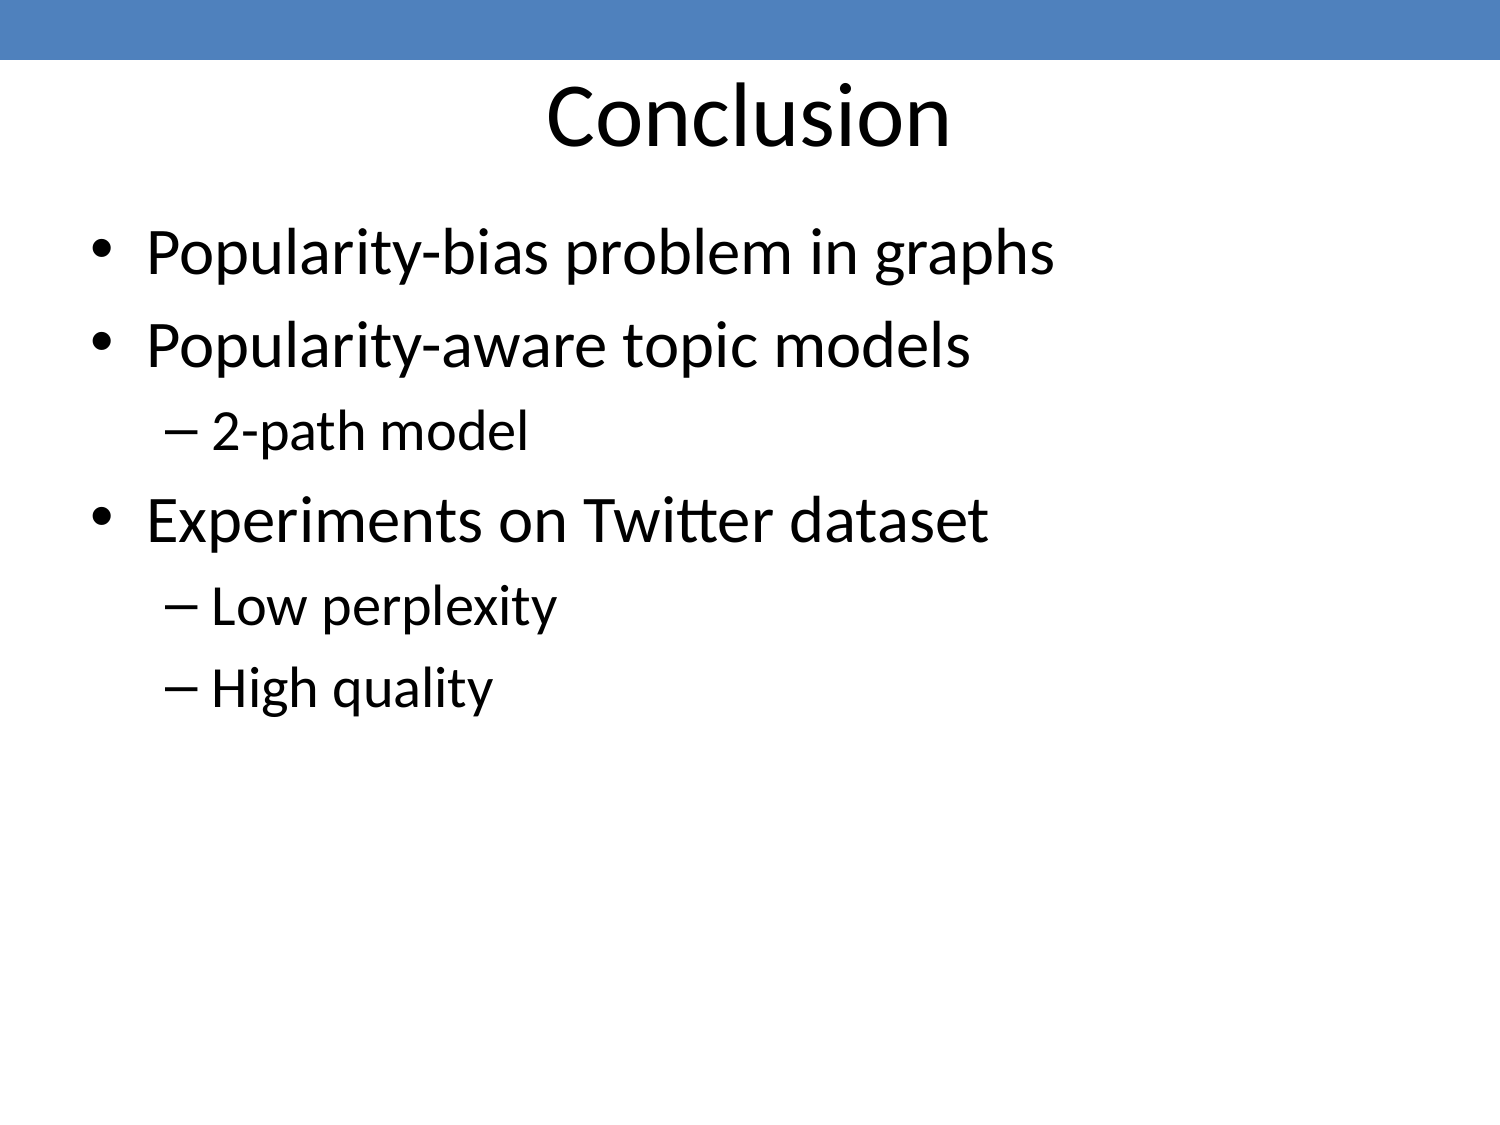

# Conclusion
Popularity-bias problem in graphs
Popularity-aware topic models
2-path model
Experiments on Twitter dataset
Low perplexity
High quality